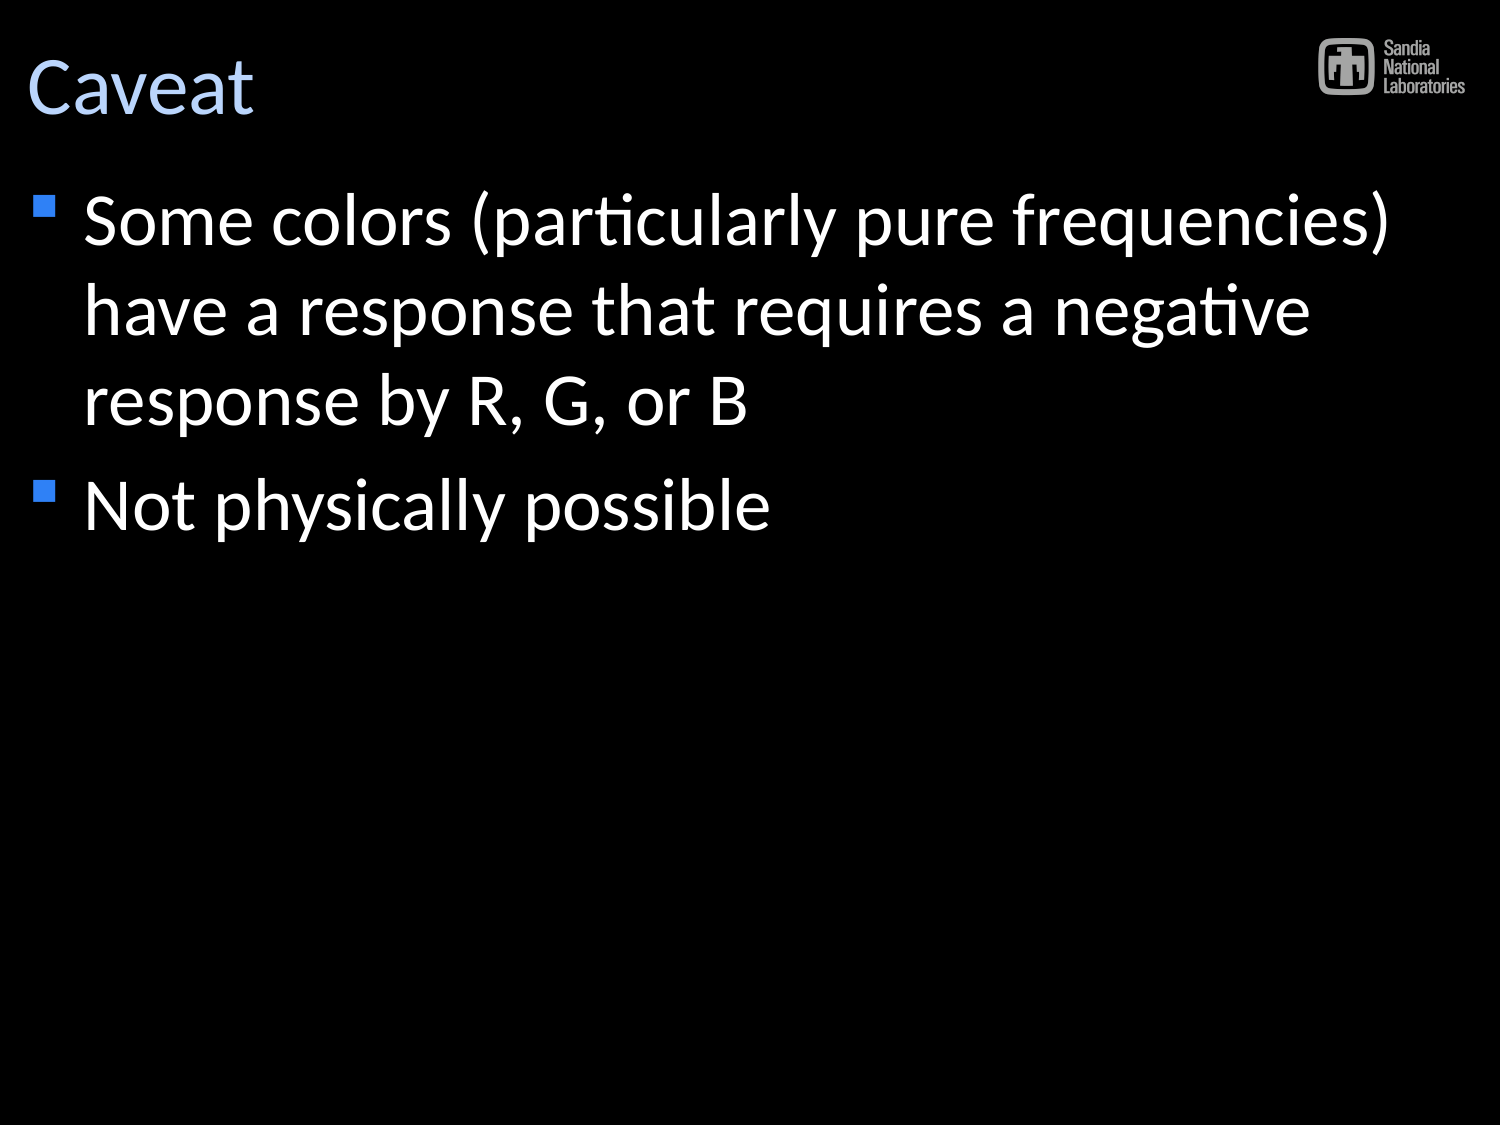

# Caveat
Some colors (particularly pure frequencies) have a response that requires a negative response by R, G, or B
Not physically possible